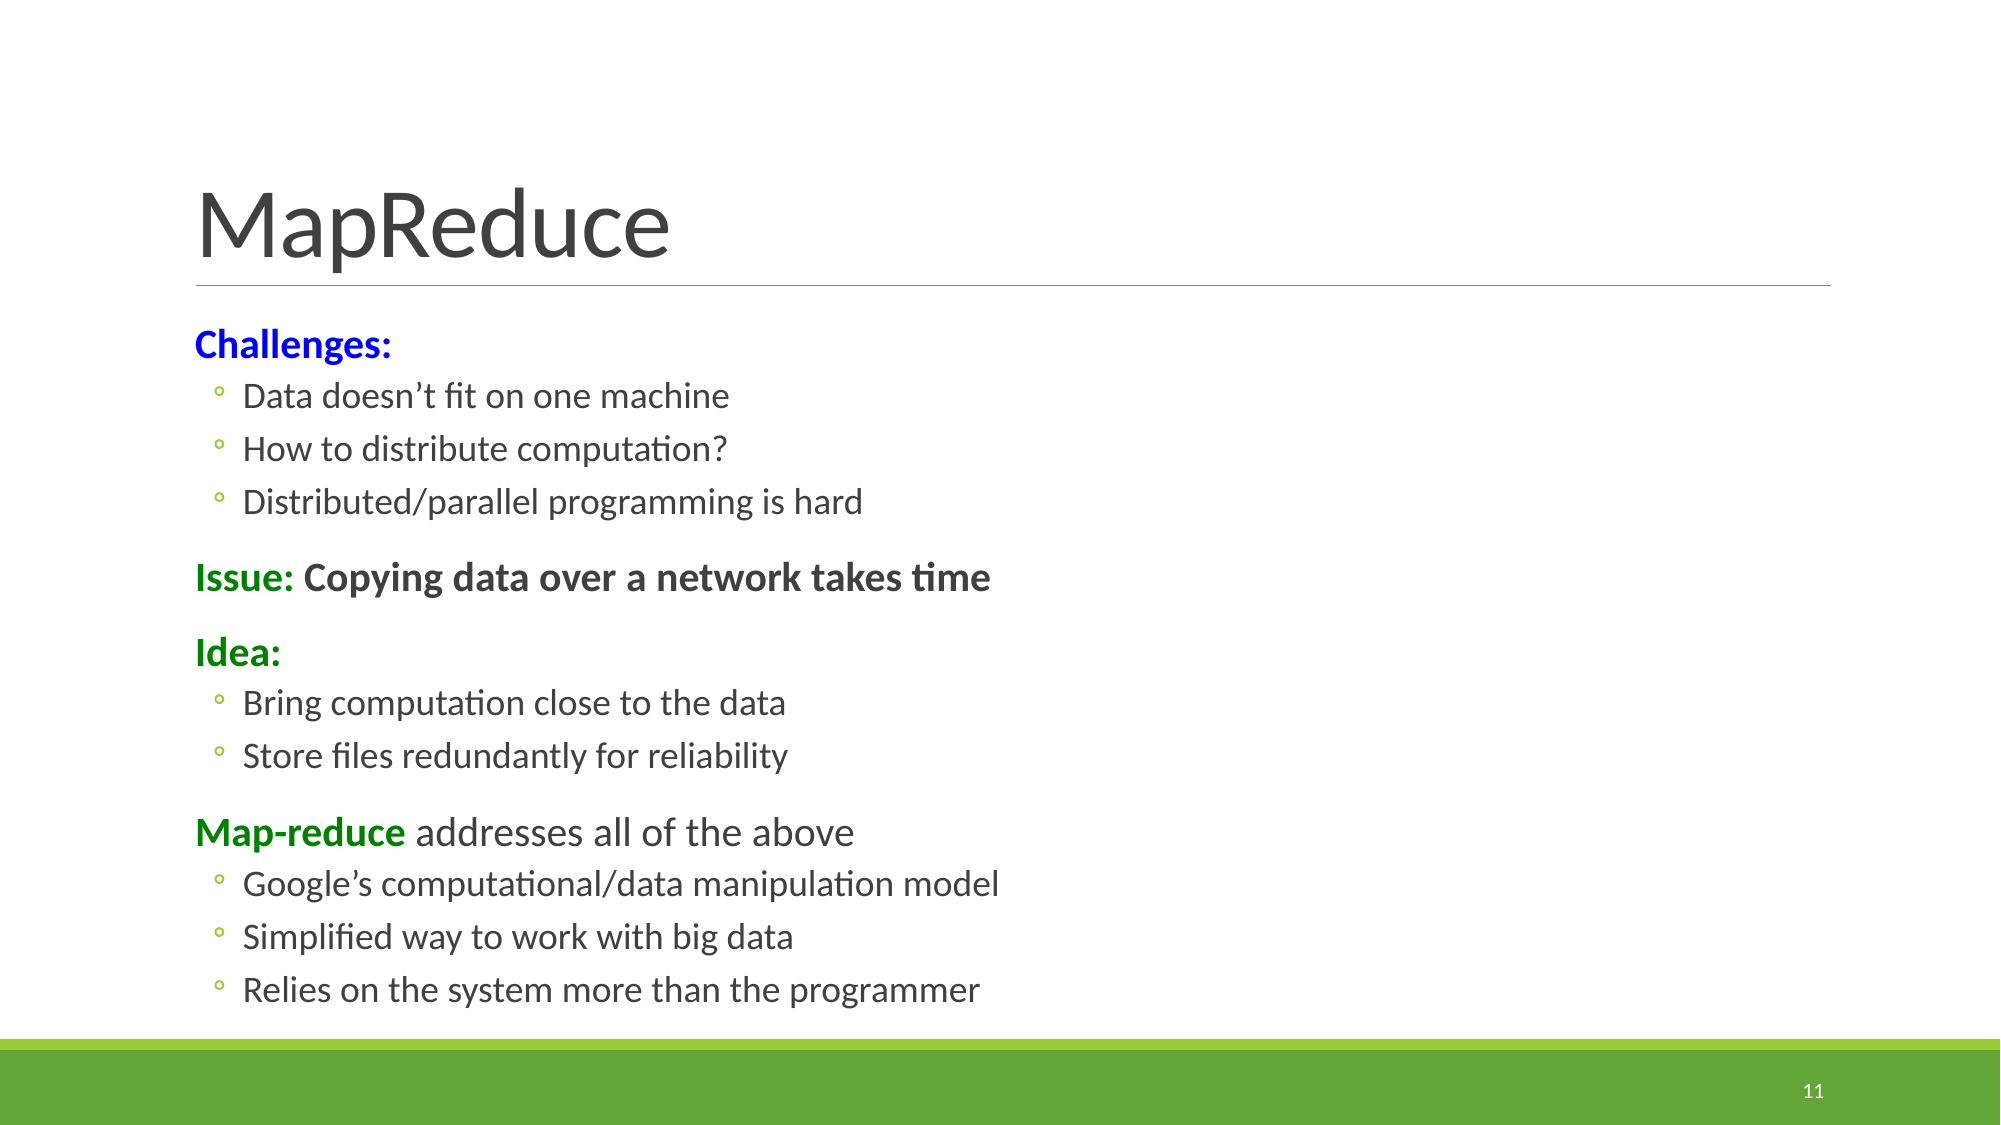

# MapReduce
Challenges:
Data doesn’t fit on one machine
How to distribute computation?
Distributed/parallel programming is hard
Issue: Copying data over a network takes time
Idea:
Bring computation close to the data
Store files redundantly for reliability
Map-reduce addresses all of the above
Google’s computational/data manipulation model
Simplified way to work with big data
Relies on the system more than the programmer

11